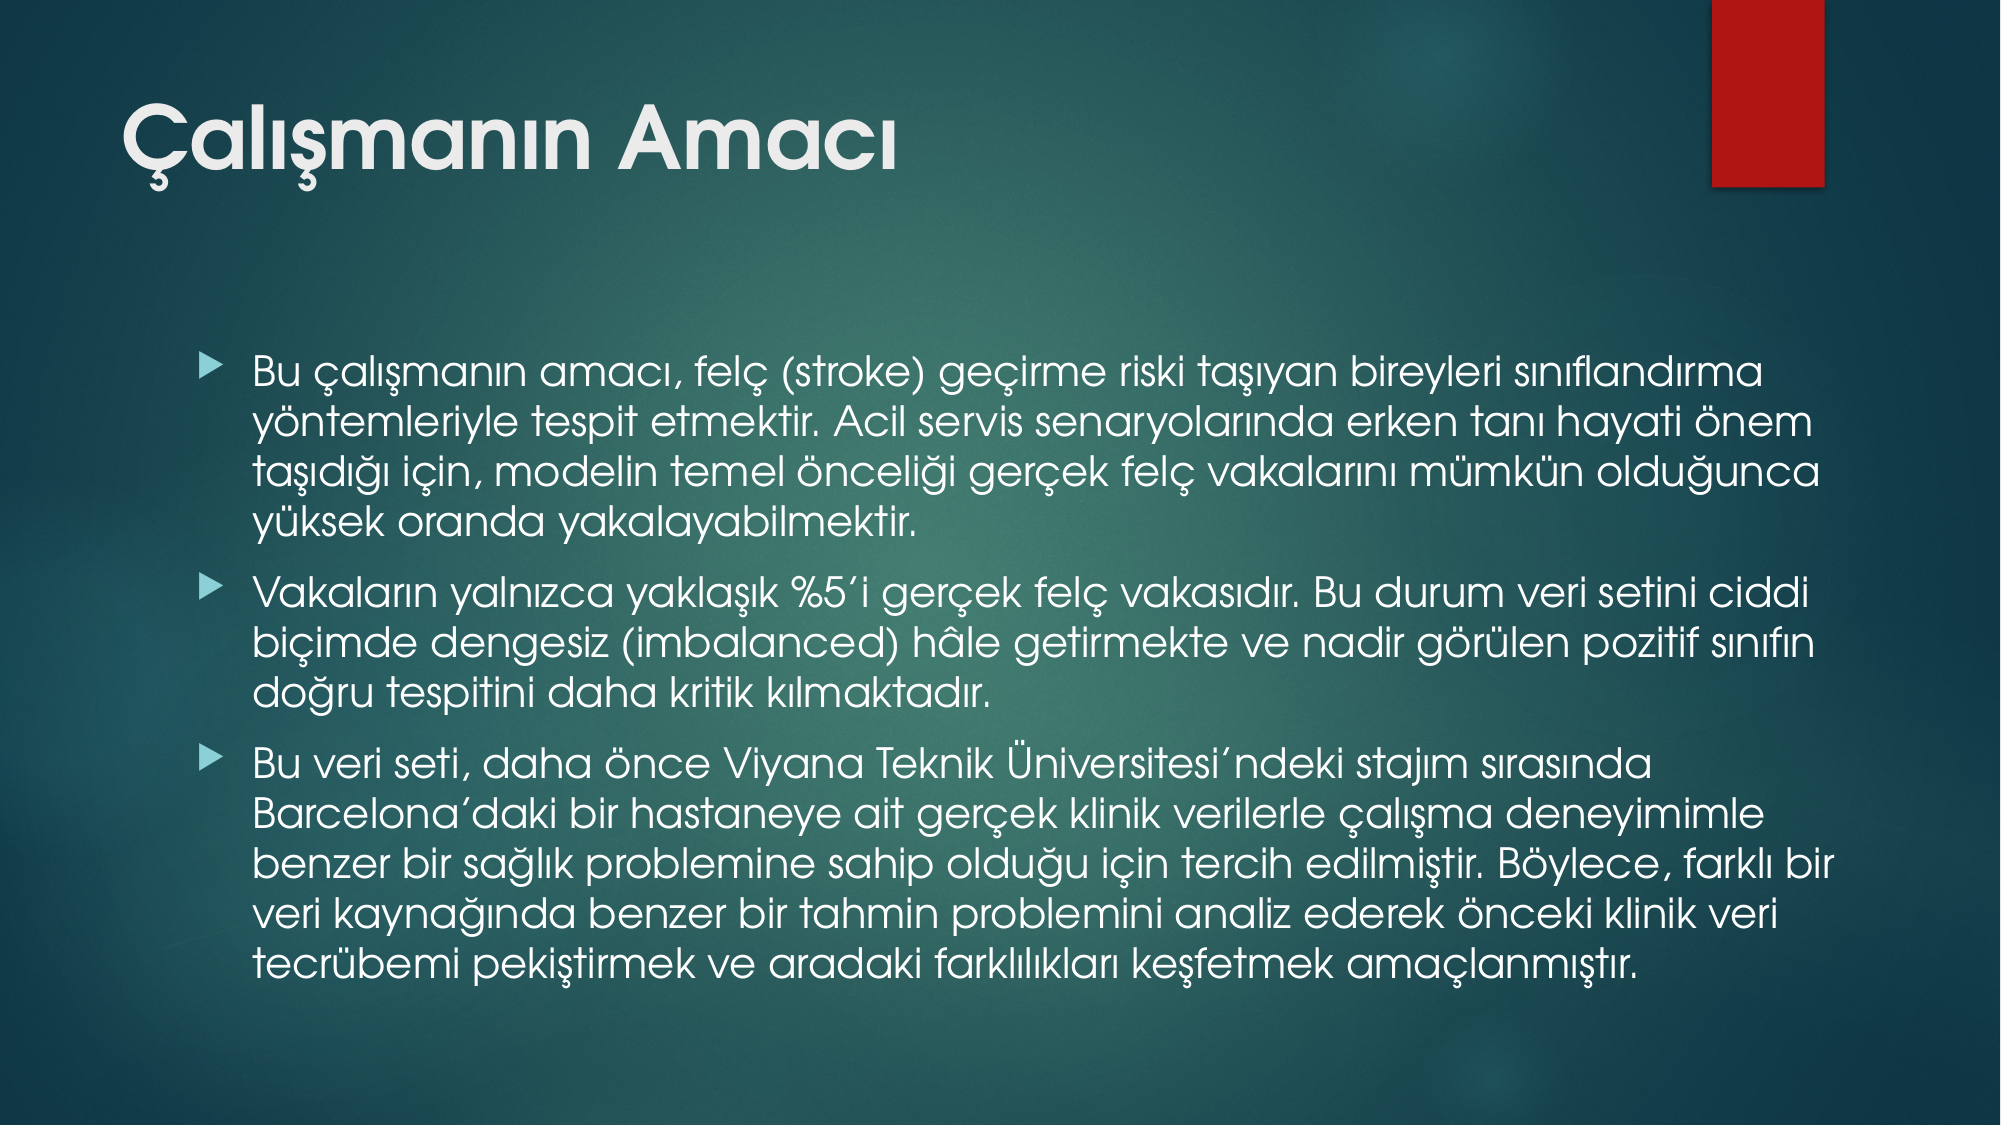

# Çalışmanın Amacı
Bu çalışmanın amacı, felç (stroke) geçirme riski taşıyan bireyleri sınıflandırma yöntemleriyle tespit etmektir. Acil servis senaryolarında erken tanı hayati önem taşıdığı için, modelin temel önceliği gerçek felç vakalarını mümkün olduğunca yüksek oranda yakalayabilmektir.
Vakaların yalnızca yaklaşık %5’i gerçek felç vakasıdır. Bu durum veri setini ciddi biçimde dengesiz (imbalanced) hâle getirmekte ve nadir görülen pozitif sınıfın doğru tespitini daha kritik kılmaktadır.
Bu veri seti, daha önce Viyana Teknik Üniversitesi’ndeki stajım sırasında Barcelona’daki bir hastaneye ait gerçek klinik verilerle çalışma deneyimimle benzer bir sağlık problemine sahip olduğu için tercih edilmiştir. Böylece, farklı bir veri kaynağında benzer bir tahmin problemini analiz ederek önceki klinik veri tecrübemi pekiştirmek ve aradaki farklılıkları keşfetmek amaçlanmıştır.